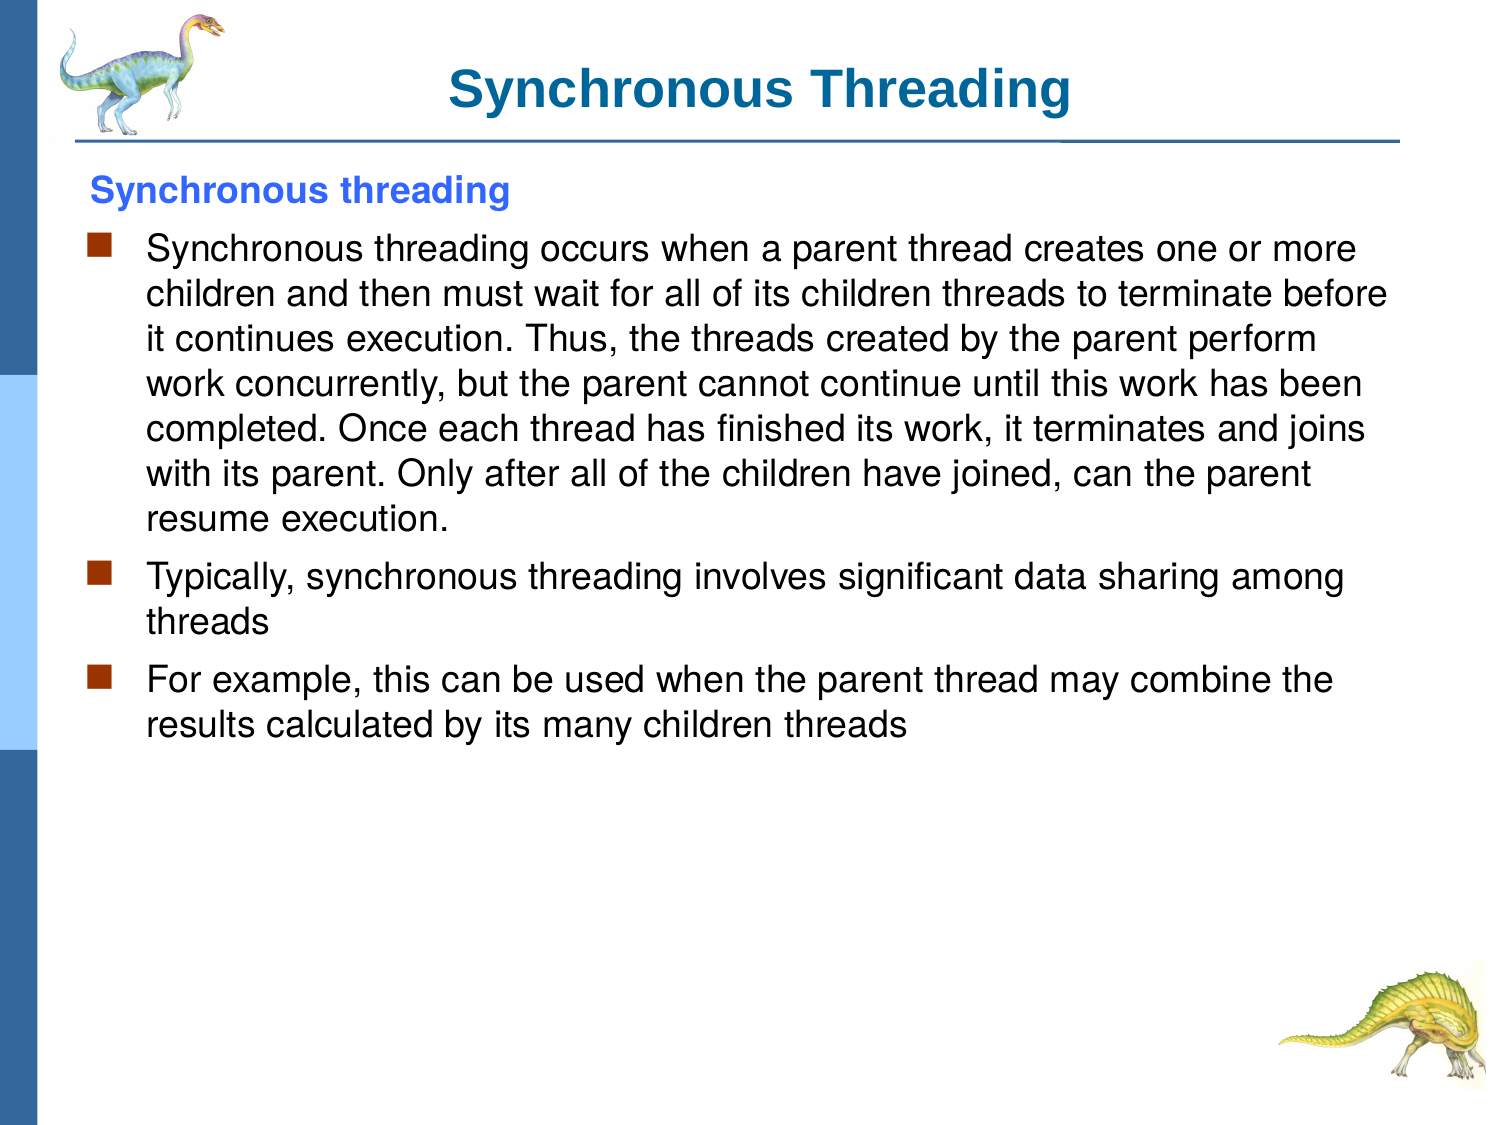

# Synchronous Threading
Synchronous threading
Synchronous threading occurs when a parent thread creates one or more children and then must wait for all of its children threads to terminate before it continues execution. Thus, the threads created by the parent perform work concurrently, but the parent cannot continue until this work has been completed. Once each thread has finished its work, it terminates and joins with its parent. Only after all of the children have joined, can the parent resume execution.
Typically, synchronous threading involves significant data sharing among threads
For example, this can be used when the parent thread may combine the results calculated by its many children threads